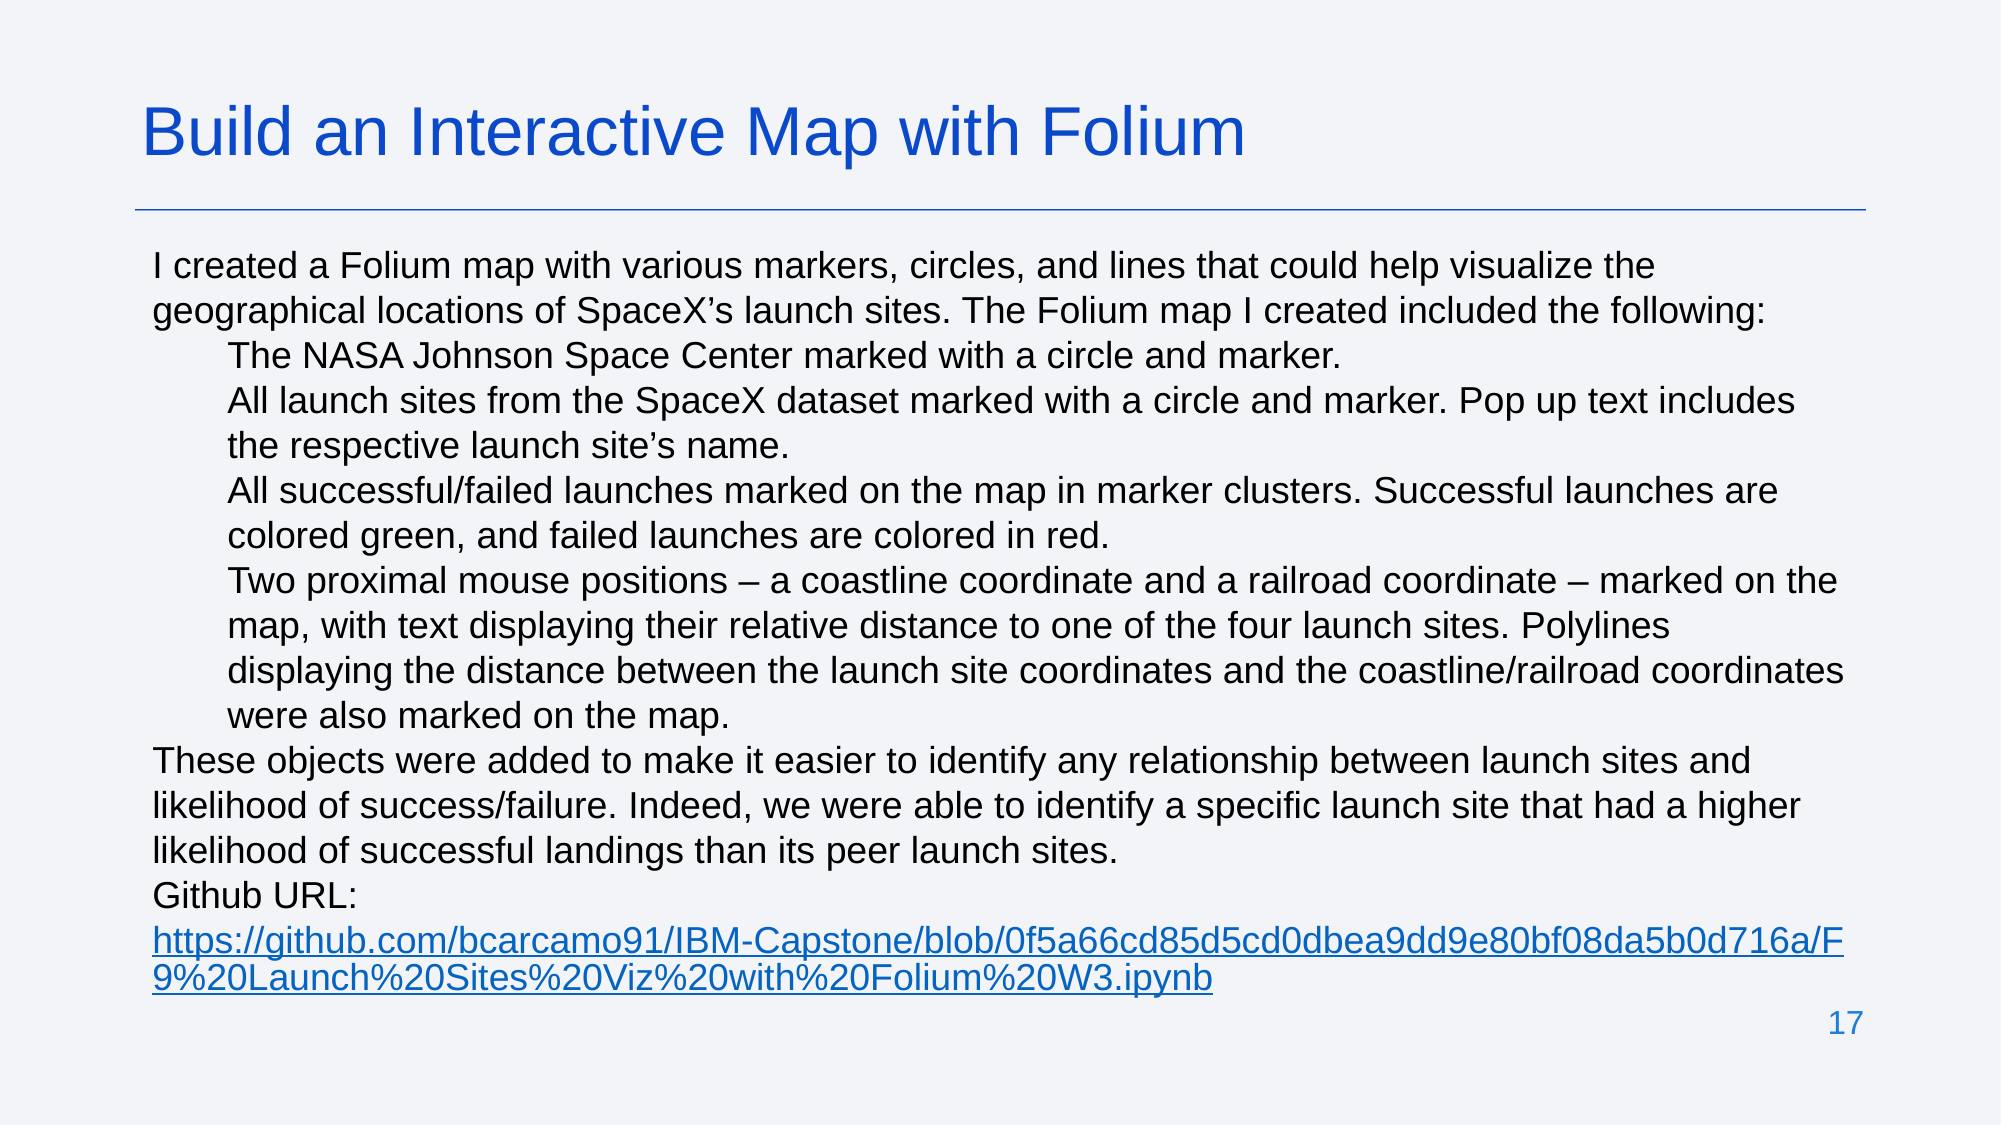

Build an Interactive Map with Folium
I created a Folium map with various markers, circles, and lines that could help visualize the geographical locations of SpaceX’s launch sites. The Folium map I created included the following:
The NASA Johnson Space Center marked with a circle and marker.
All launch sites from the SpaceX dataset marked with a circle and marker. Pop up text includes the respective launch site’s name.
All successful/failed launches marked on the map in marker clusters. Successful launches are colored green, and failed launches are colored in red.
Two proximal mouse positions – a coastline coordinate and a railroad coordinate – marked on the map, with text displaying their relative distance to one of the four launch sites. Polylines displaying the distance between the launch site coordinates and the coastline/railroad coordinates were also marked on the map.
These objects were added to make it easier to identify any relationship between launch sites and likelihood of success/failure. Indeed, we were able to identify a specific launch site that had a higher likelihood of successful landings than its peer launch sites.
Github URL: https://github.com/bcarcamo91/IBM-Capstone/blob/0f5a66cd85d5cd0dbea9dd9e80bf08da5b0d716a/F9%20Launch%20Sites%20Viz%20with%20Folium%20W3.ipynb

17